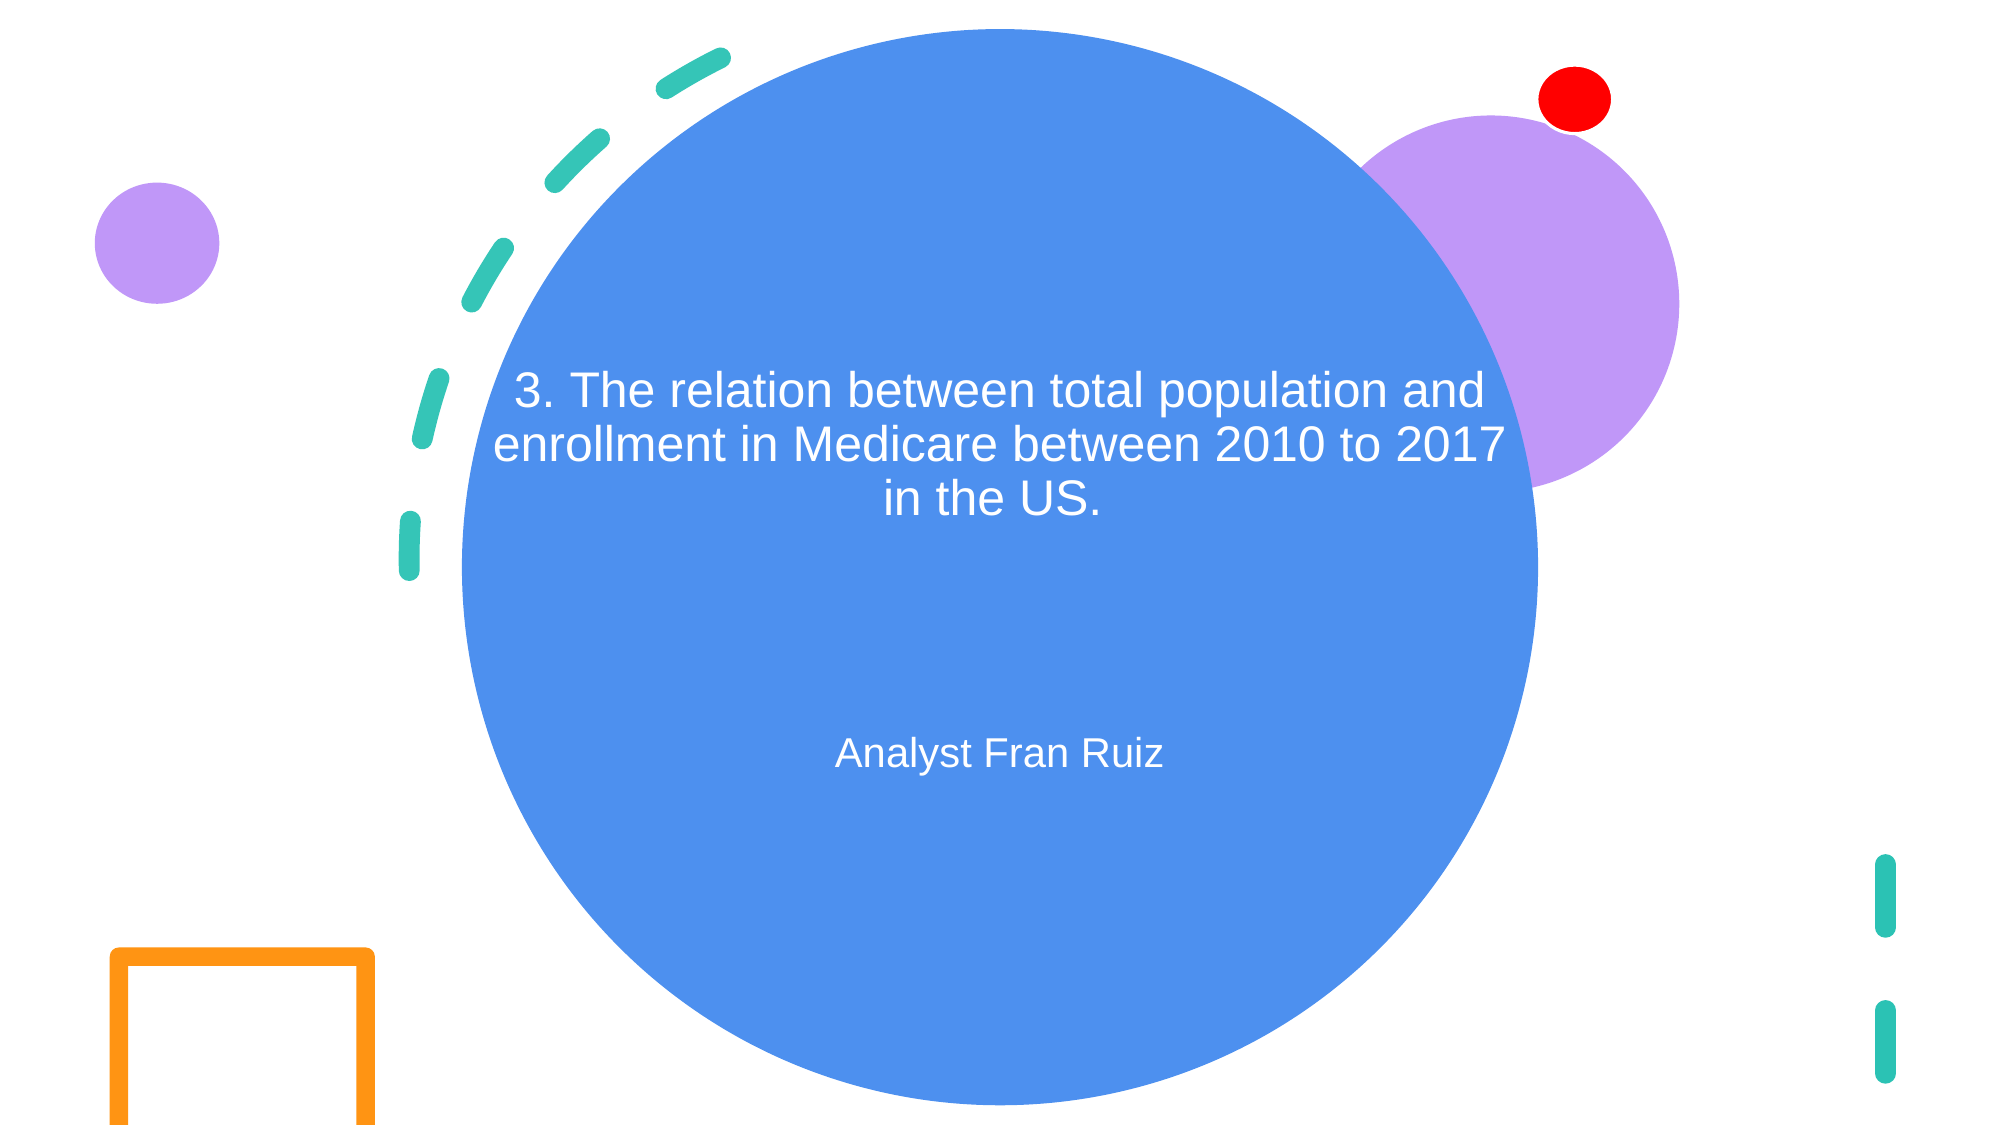

# 3. The relation between total population and enrollment in Medicare between 2010 to 2017 in the US.

Analyst Fran Ruiz